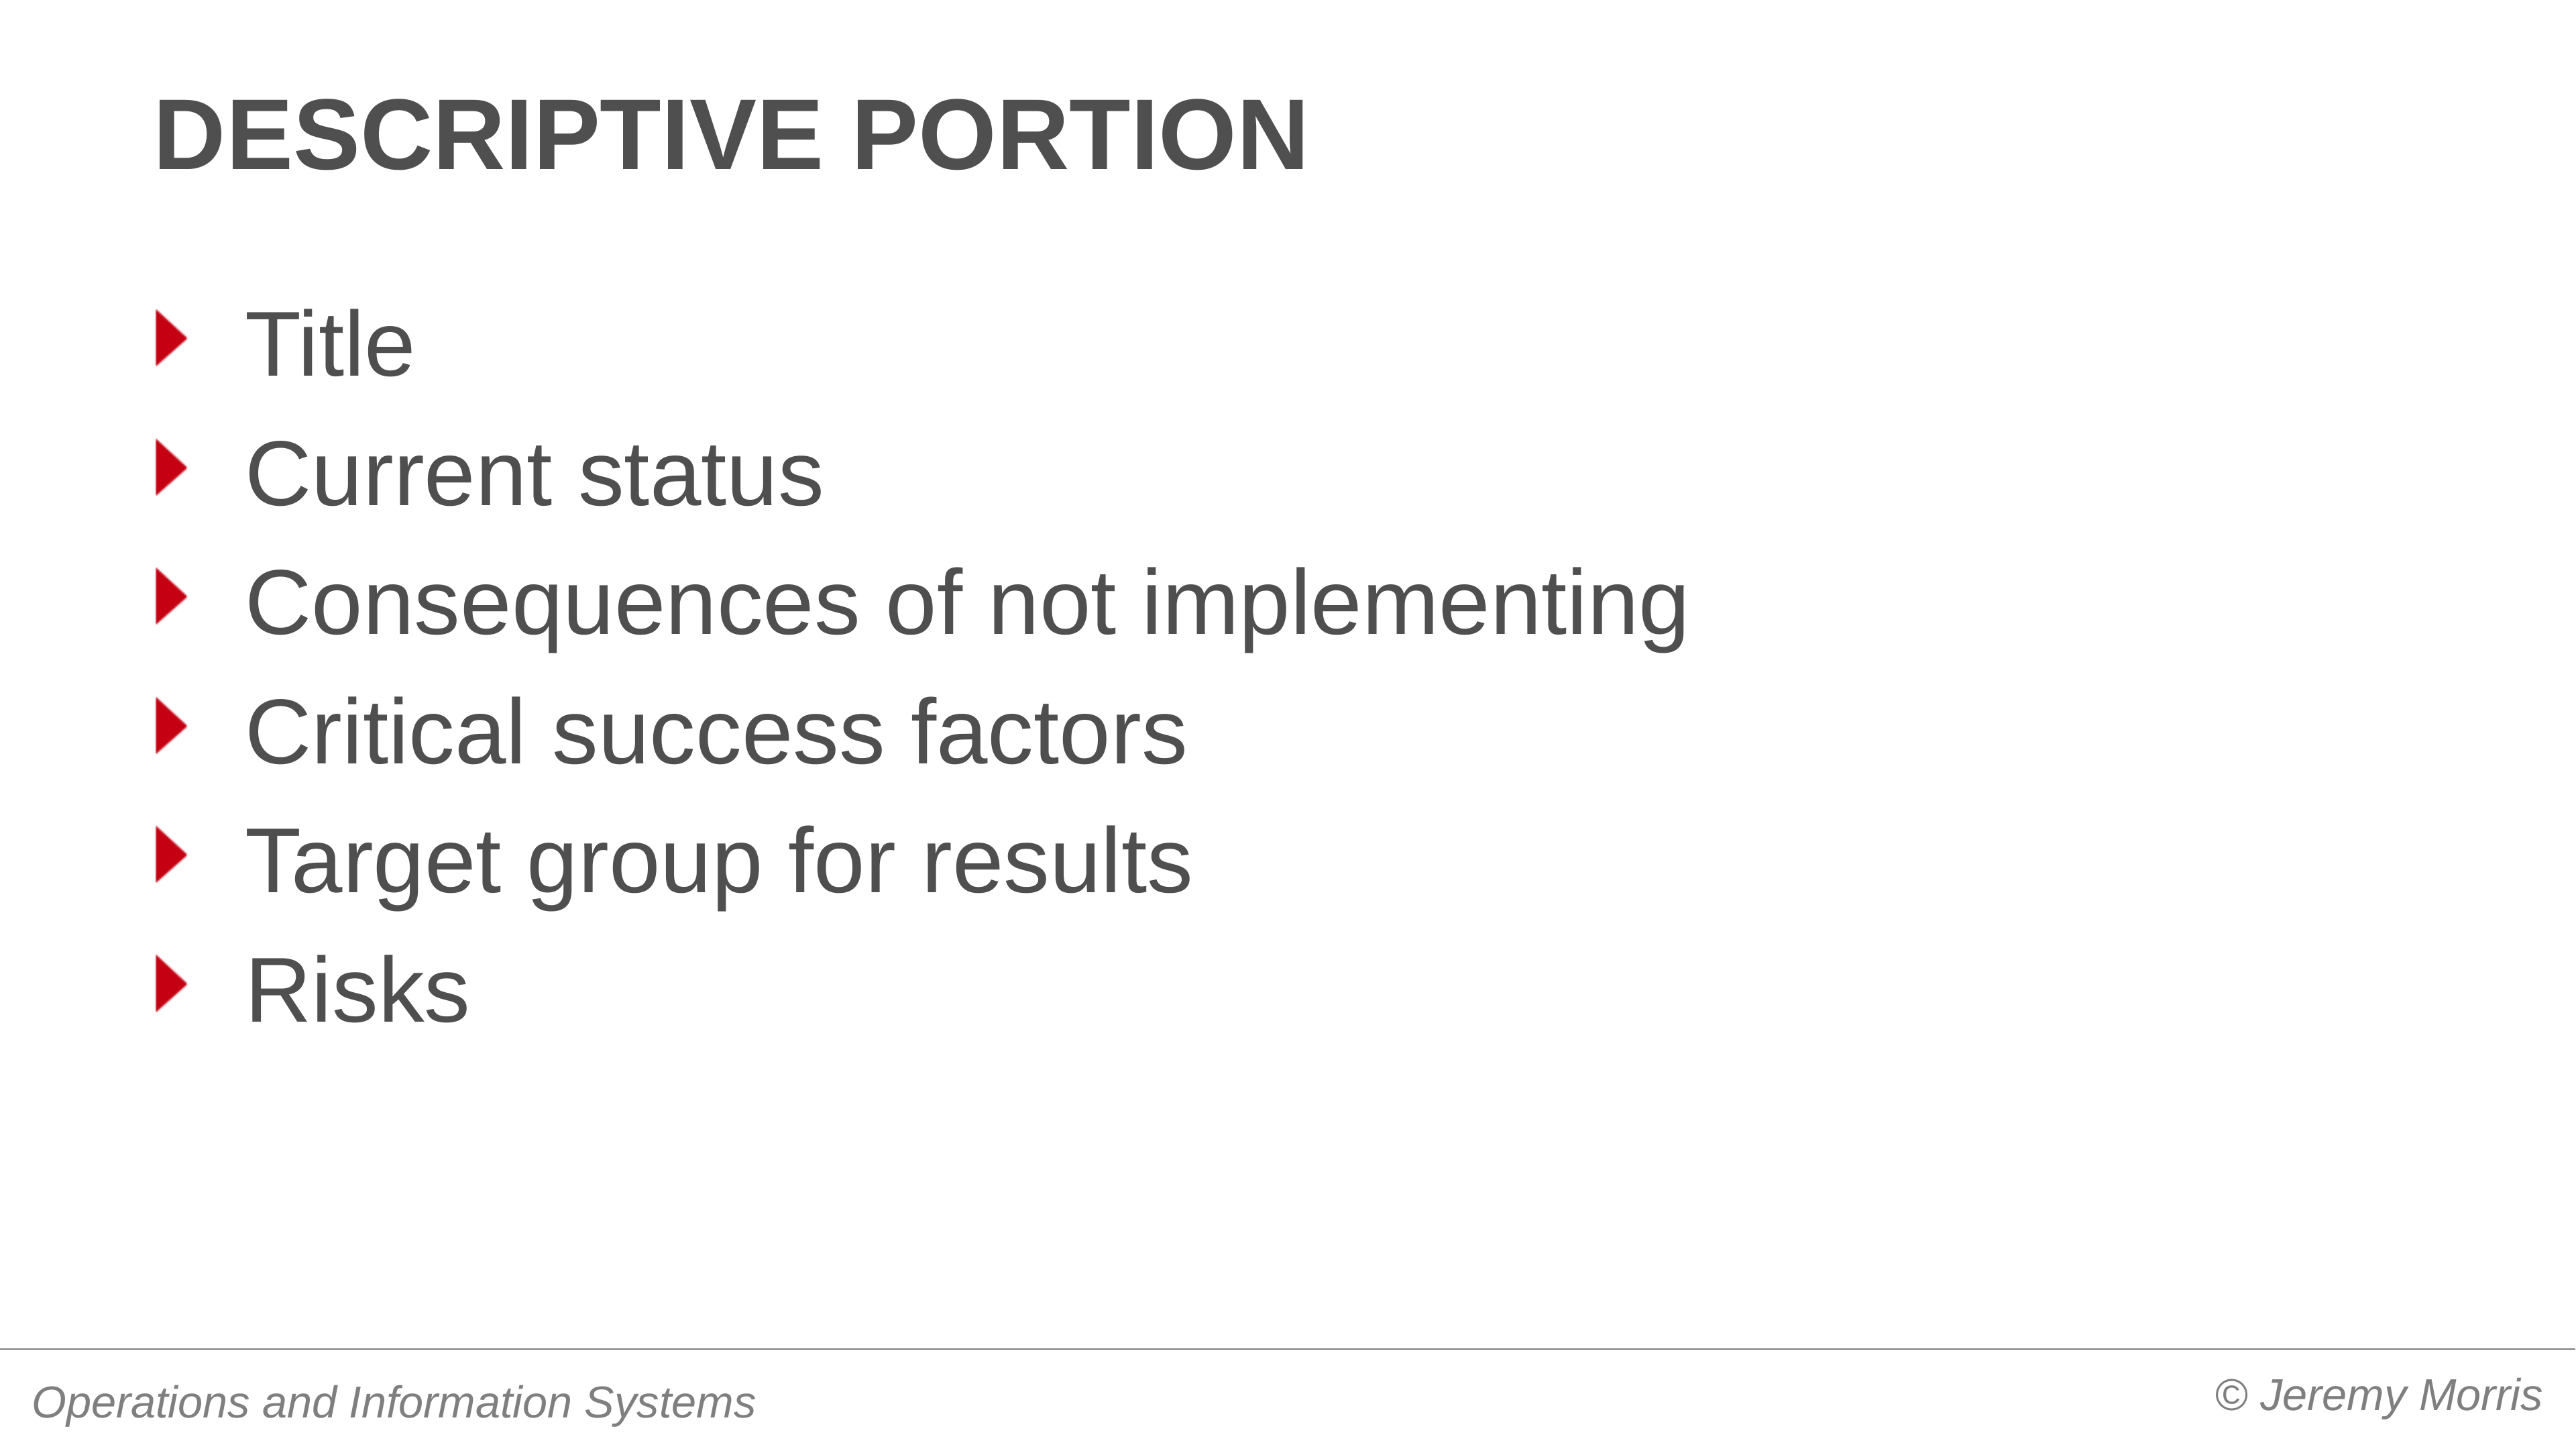

# Descriptive portion
Title
Current status
Consequences of not implementing
Critical success factors
Target group for results
Risks